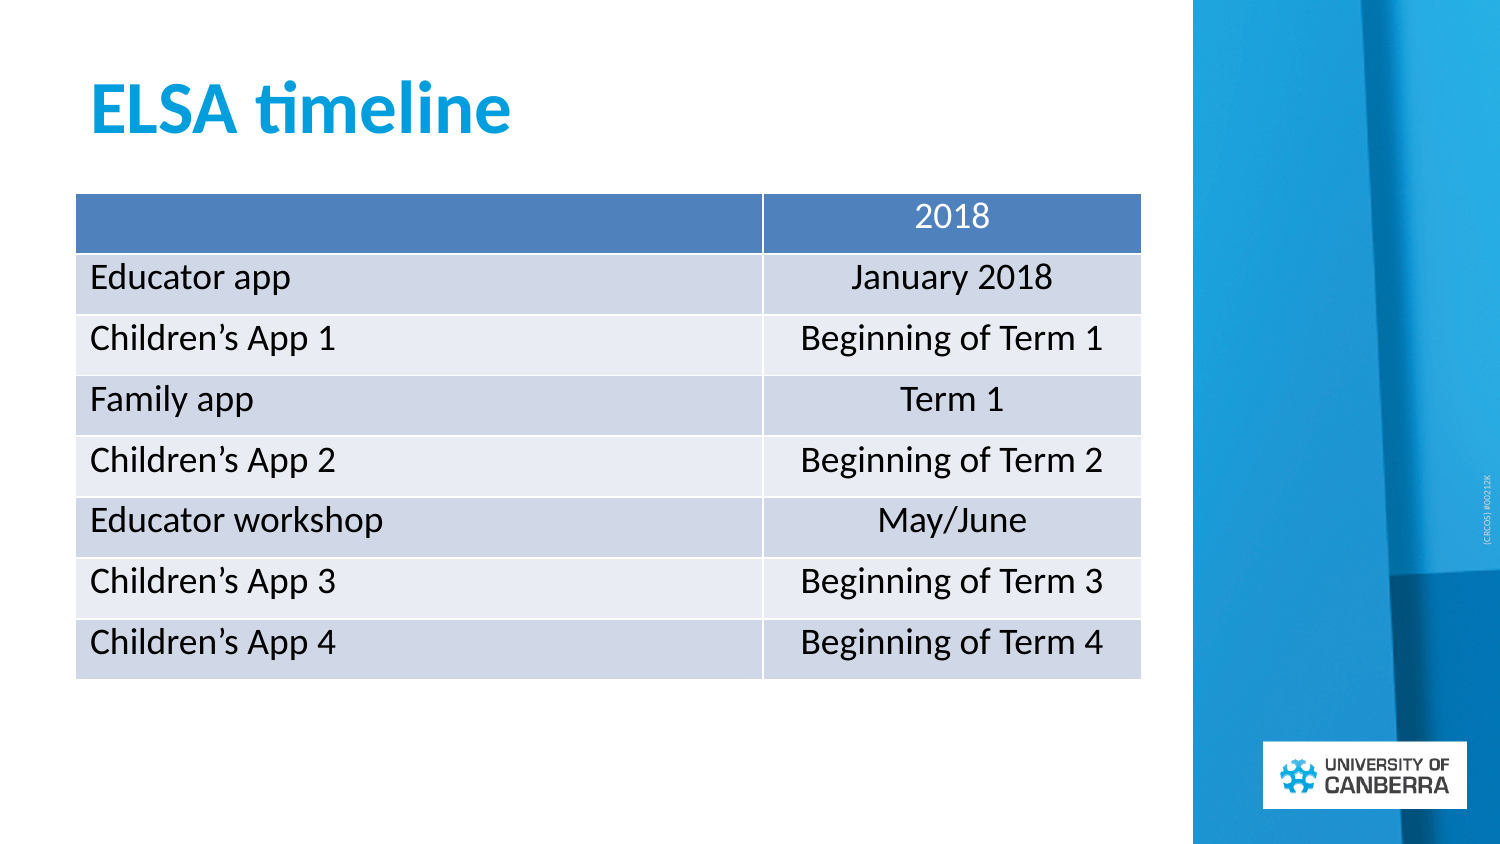

# ELSA timeline
|  | 2018 |
| --- | --- |
| Educator app | January 2018 |
| Children’s App 1 | Beginning of Term 1 |
| Family app | Term 1 |
| Children’s App 2 | Beginning of Term 2 |
| Educator workshop | May/June |
| Children’s App 3 | Beginning of Term 3 |
| Children’s App 4 | Beginning of Term 4 |